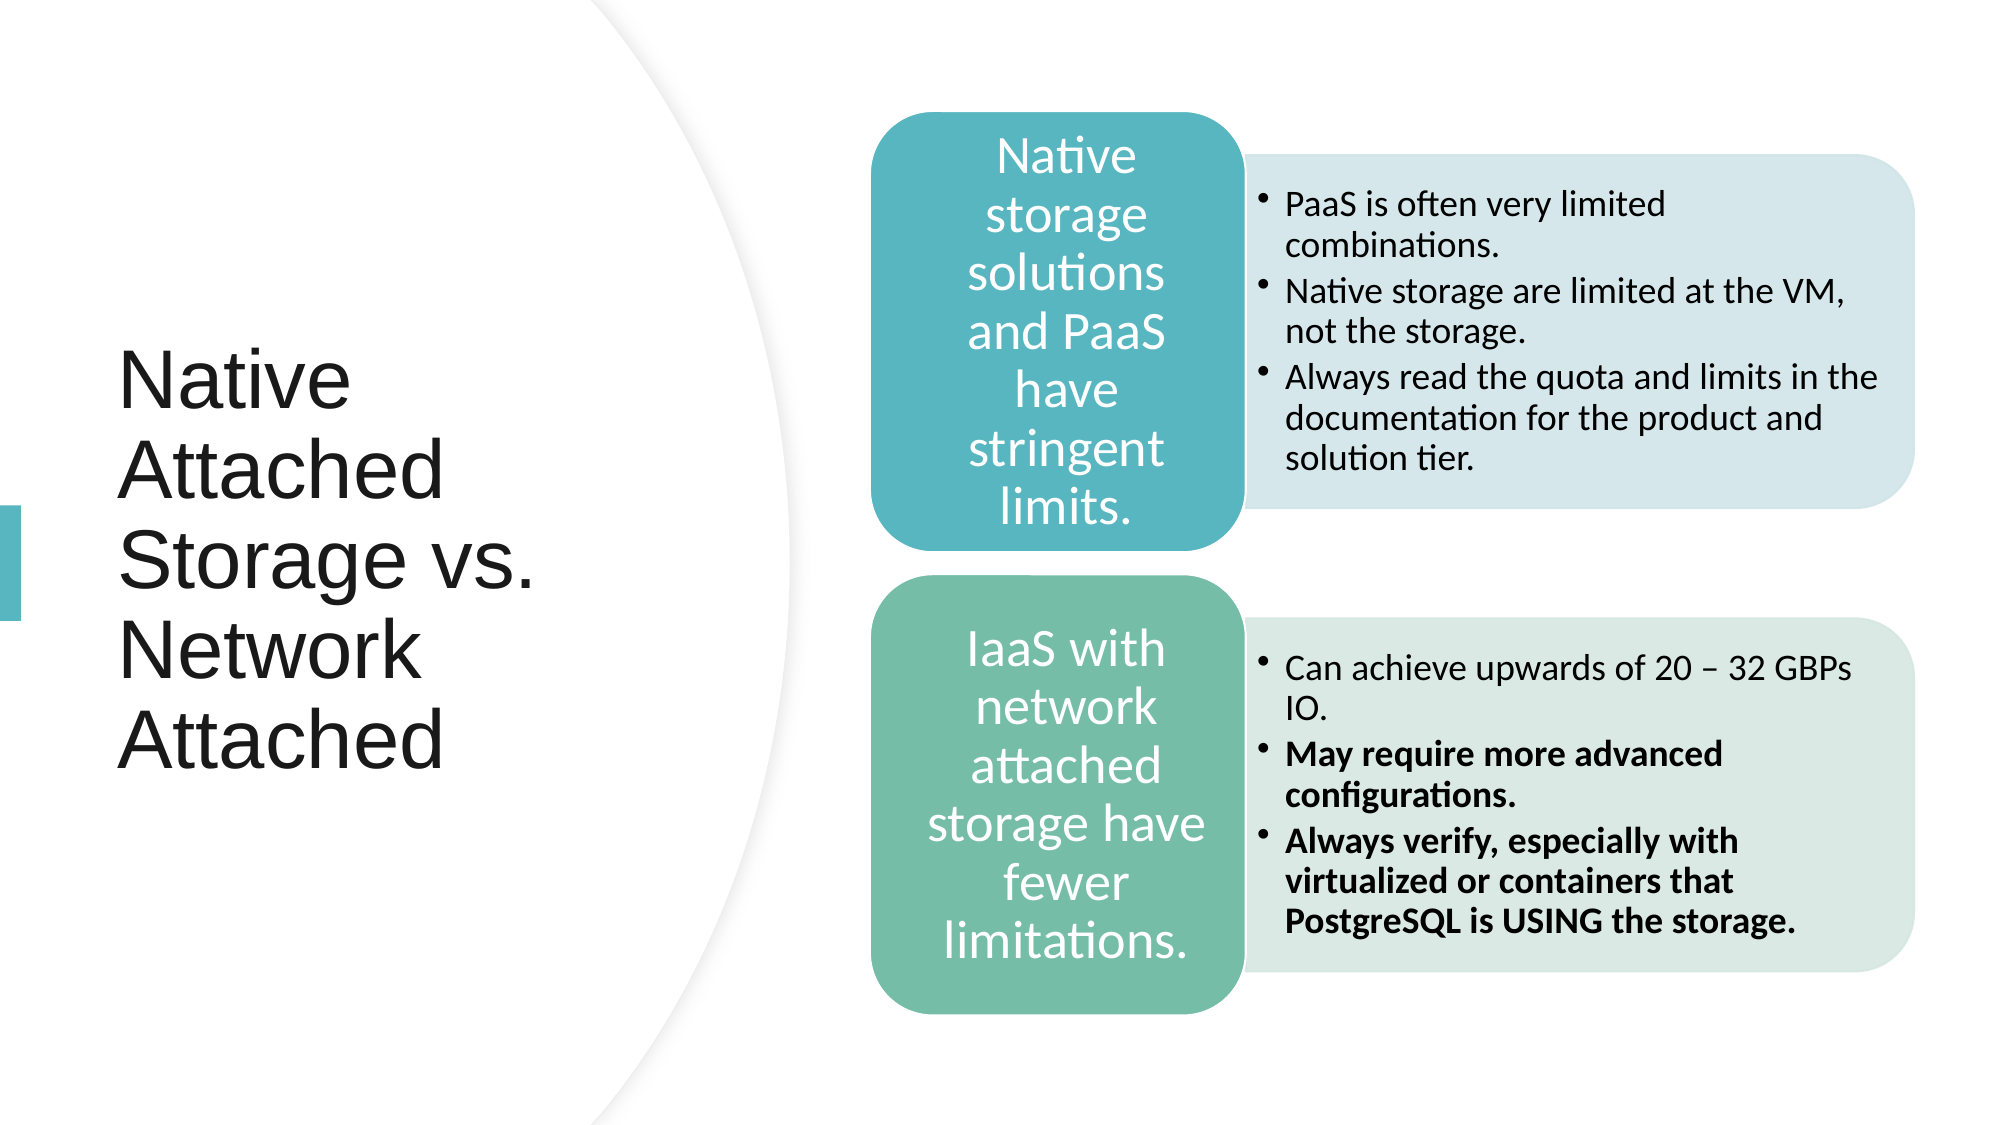

PaaS is often very limited combinations.
Native storage are limited at the VM, not the storage.
Always read the quota and limits in the documentation for the product and solution tier.
Native storage solutions and PaaS have stringent limits.
Can achieve upwards of 20 – 32 GBPs IO.
May require more advanced configurations.
Always verify, especially with virtualized or containers that PostgreSQL is USING the storage.
IaaS with network attached storage have fewer limitations.
# Native Attached Storage vs. Network Attached